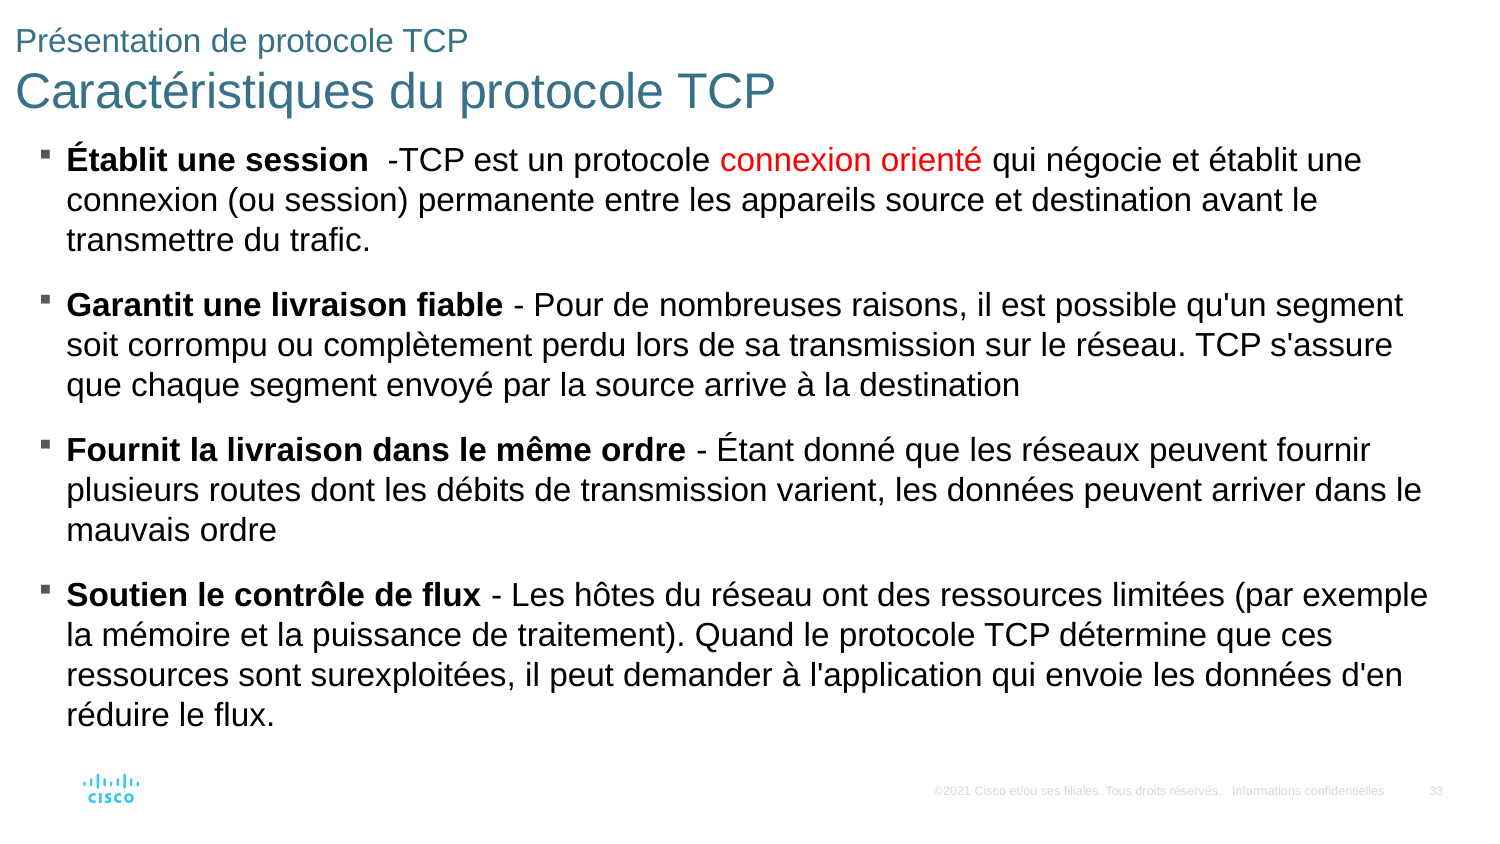

# Présentation de protocole TCP Caractéristiques du protocole TCP
Établit une session  -TCP est un protocole connexion orienté qui négocie et établit une connexion (ou session) permanente entre les appareils source et destination avant le transmettre du trafic.
Garantit une livraison fiable - Pour de nombreuses raisons, il est possible qu'un segment soit corrompu ou complètement perdu lors de sa transmission sur le réseau. TCP s'assure que chaque segment envoyé par la source arrive à la destination
Fournit la livraison dans le même ordre - Étant donné que les réseaux peuvent fournir plusieurs routes dont les débits de transmission varient, les données peuvent arriver dans le mauvais ordre
Soutien le contrôle de flux - Les hôtes du réseau ont des ressources limitées (par exemple la mémoire et la puissance de traitement). Quand le protocole TCP détermine que ces ressources sont surexploitées, il peut demander à l'application qui envoie les données d'en réduire le flux.